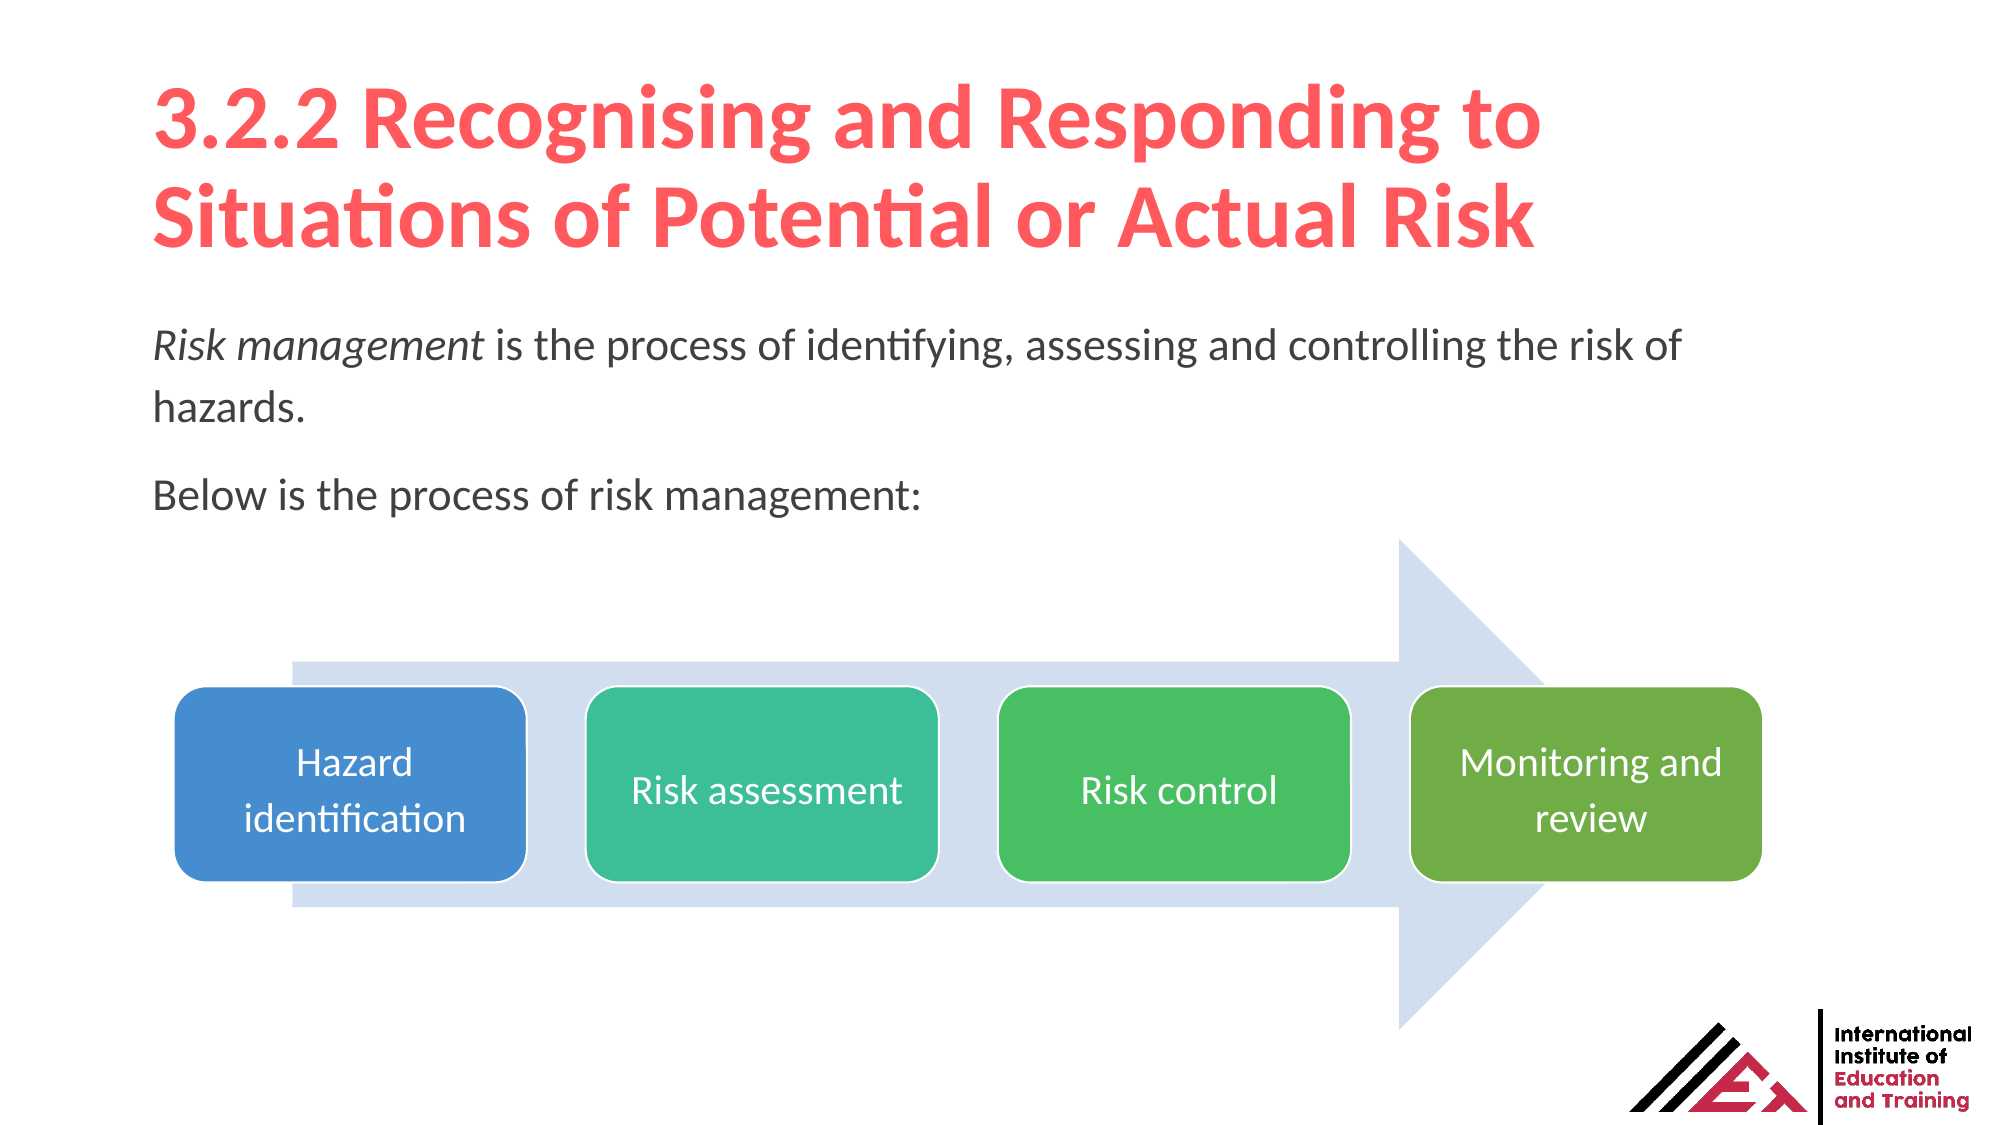

# 3.2.2 Recognising and Responding to Situations of Potential or Actual Risk
Risk management is the process of identifying, assessing and controlling the risk of hazards.
Below is the process of risk management:
Hazard identification
Risk assessment
Risk control
Monitoring and review